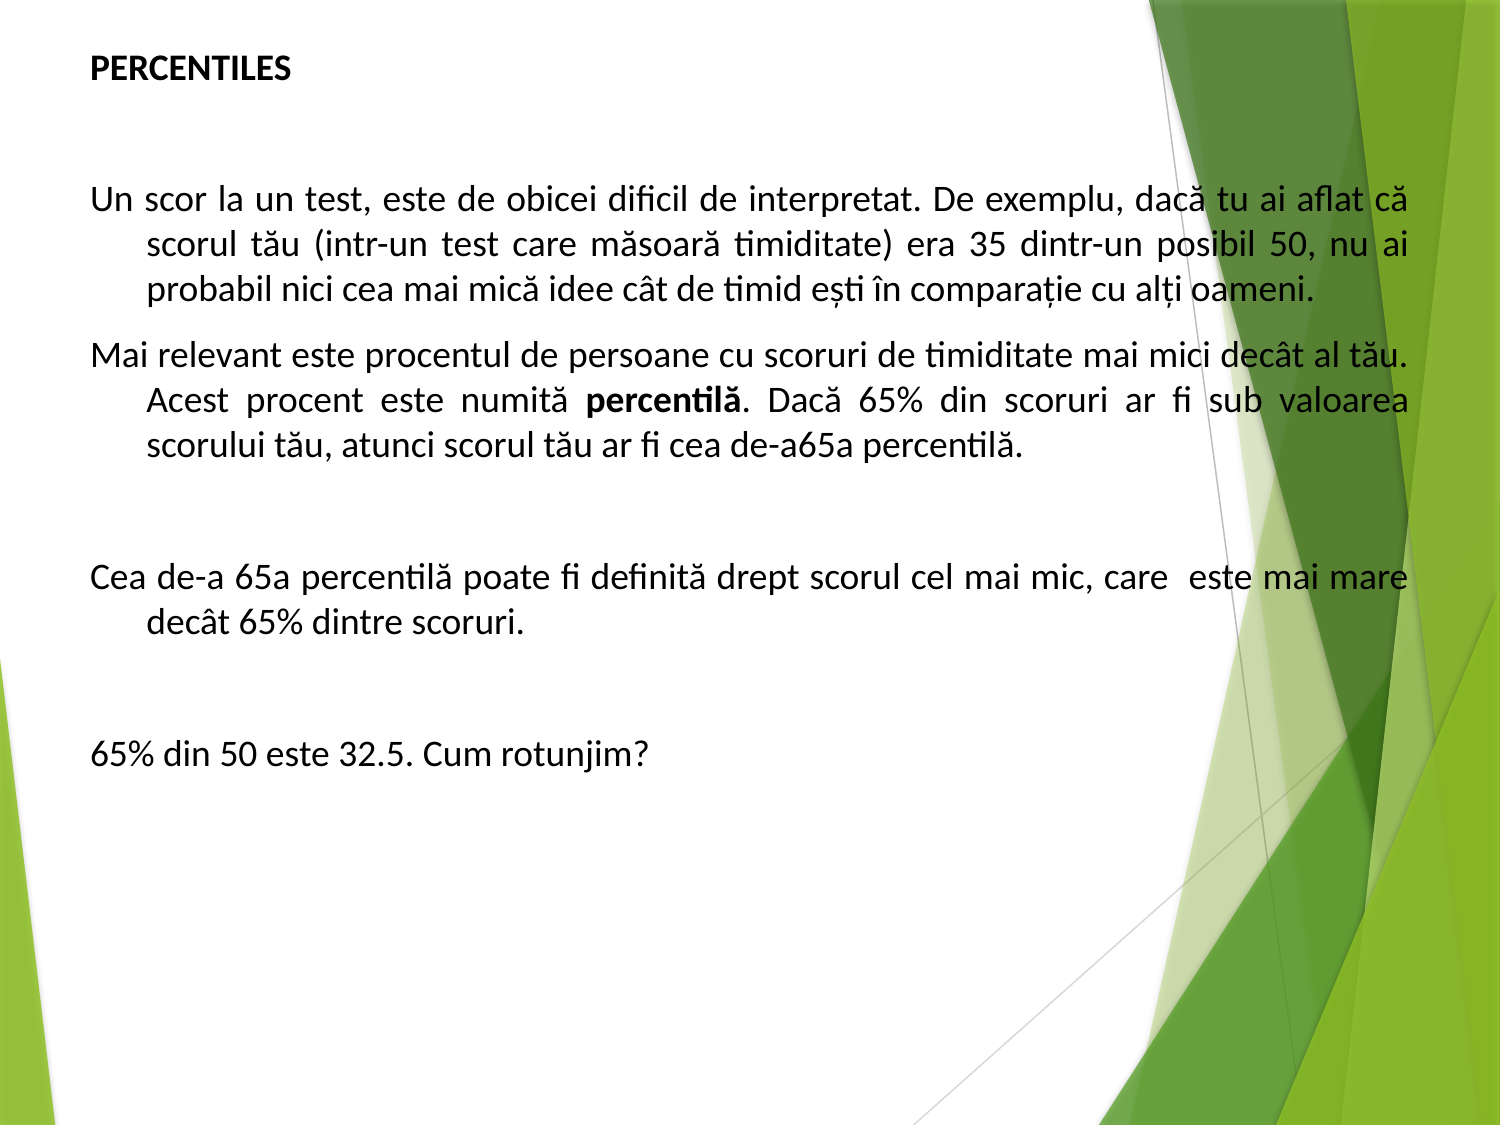

PERCENTILES

Un scor la un test, este de obicei dificil de interpretat. De exemplu, dacă tu ai aflat că scorul tău (intr-un test care măsoară timiditate) era 35 dintr-un posibil 50, nu ai probabil nici cea mai mică idee cât de timid ești în comparație cu alți oameni.
Mai relevant este procentul de persoane cu scoruri de timiditate mai mici decât al tău. Acest procent este numită percentilă. Dacă 65% din scoruri ar fi sub valoarea scorului tău, atunci scorul tău ar fi cea de-a65a percentilă.

Cea de-a 65a percentilă poate fi definită drept scorul cel mai mic, care  este mai mare decât 65% dintre scoruri.

65% din 50 este 32.5. Cum rotunjim?